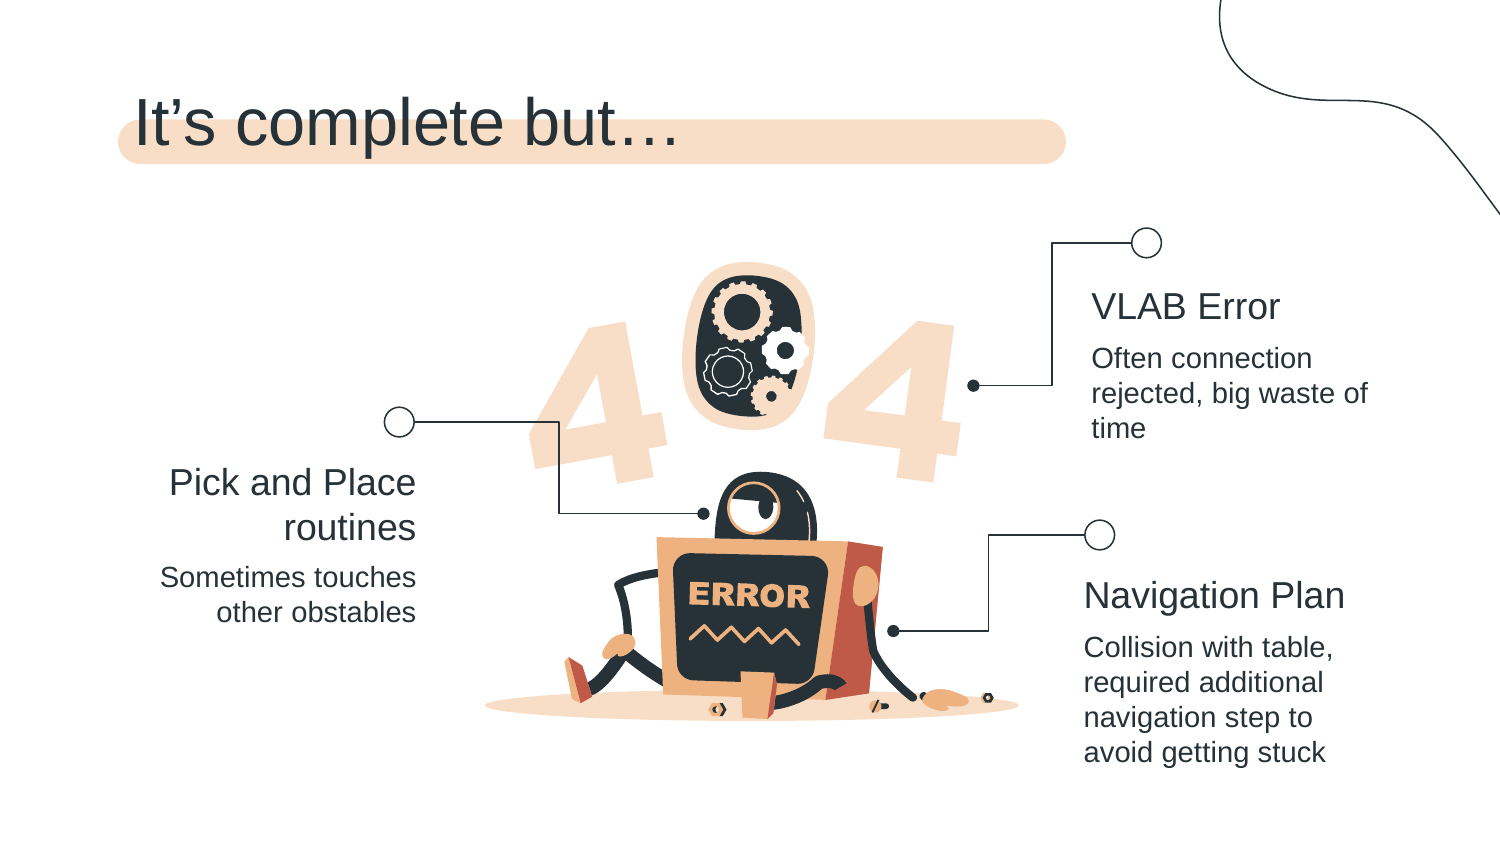

# It’s complete but…

VLAB Error
Often connection rejected, big waste of time

Pick and Place routines

Sometimes touches other obstables
Navigation Plan
Collision with table, required additional navigation step to avoid getting stuck